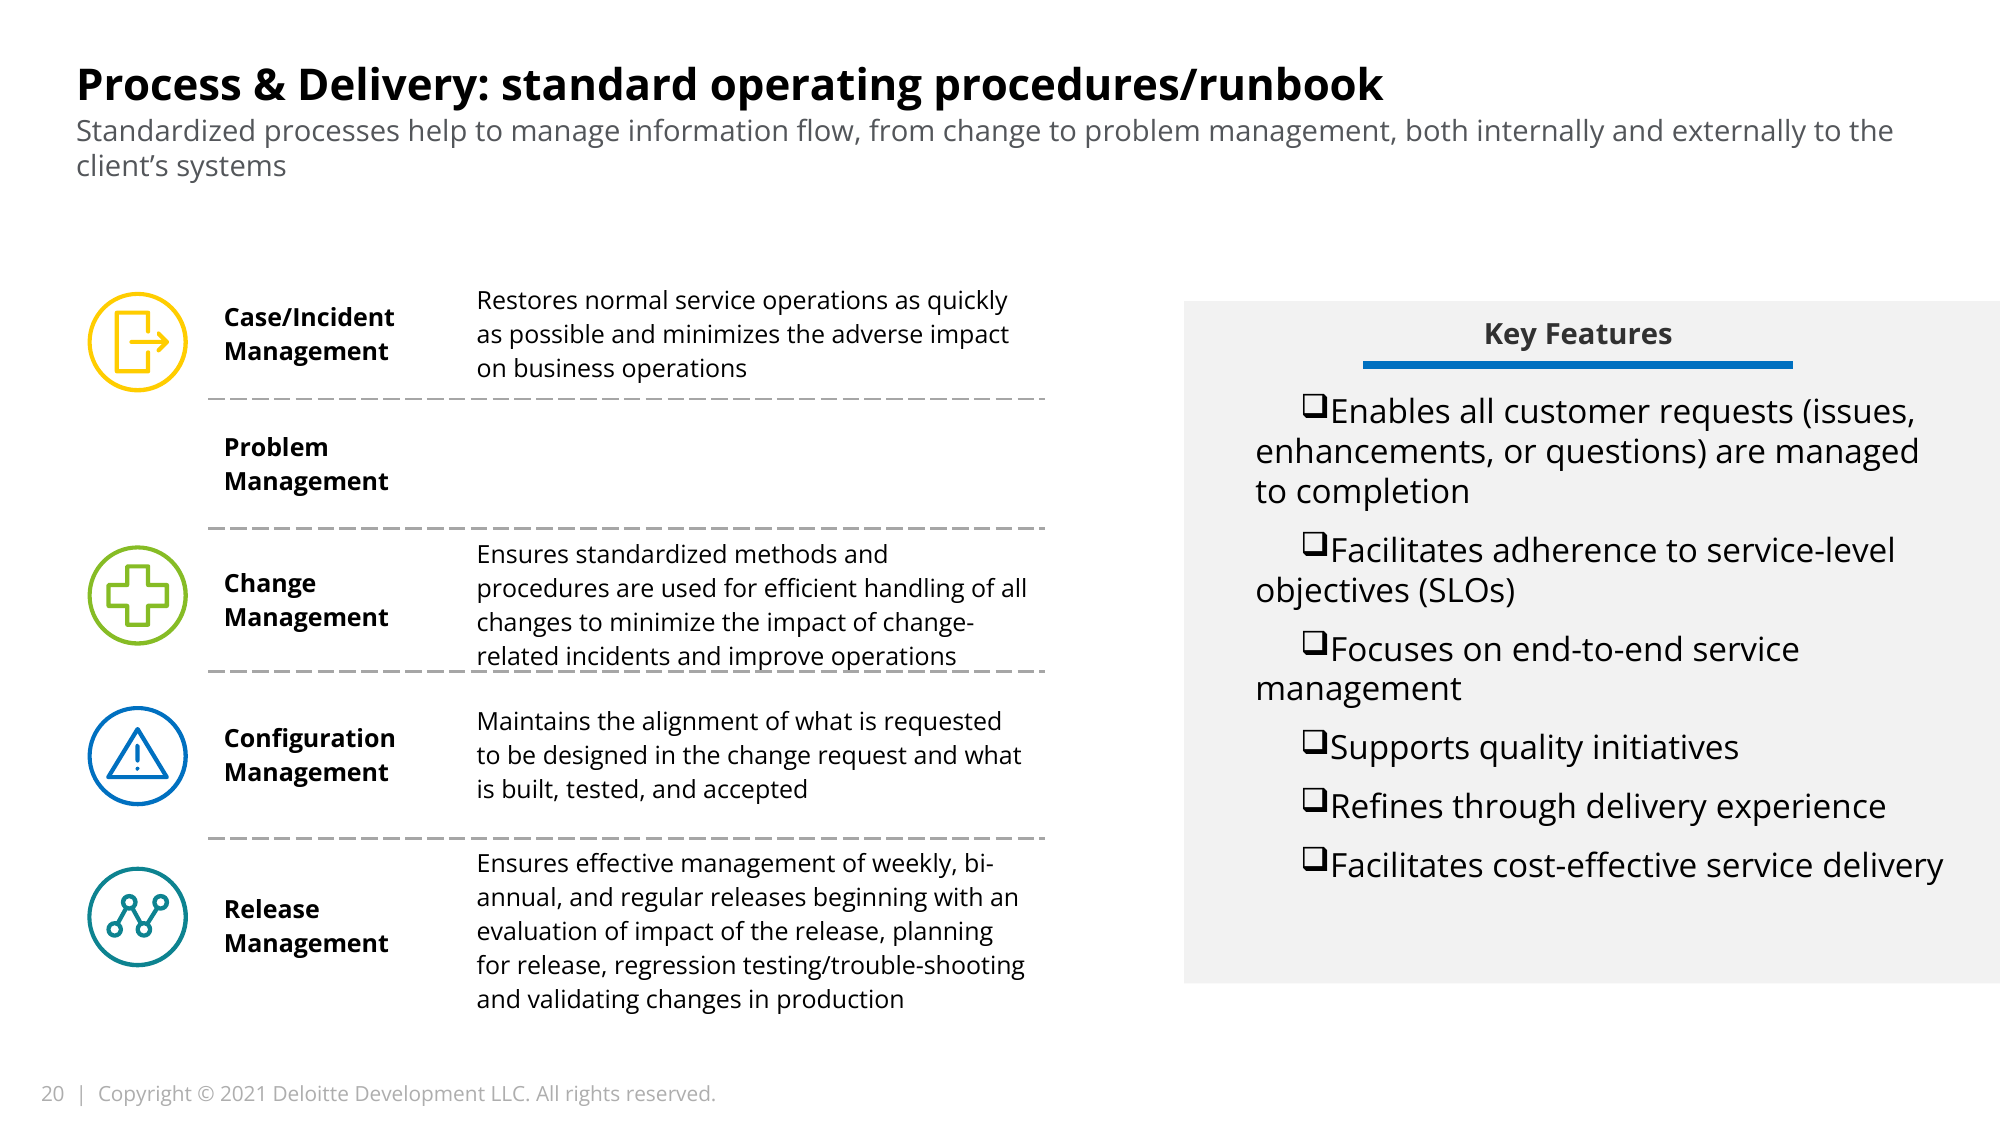

# Process & Delivery: standard operating procedures/runbook
Standardized processes help to manage information flow, from change to problem management, both internally and externally to the client’s systems
|  | Case/Incident Management | Restores normal service operations as quickly as possible and minimizes the adverse impact on business operations |
| --- | --- | --- |
|  | Problem Management |  |
|  | Change Management | Ensures standardized methods and procedures are used for efficient handling of all changes to minimize the impact of change-related incidents and improve operations |
|  | Configuration Management | Maintains the alignment of what is requested to be designed in the change request and what is built, tested, and accepted |
|  | Release Management | Ensures effective management of weekly, bi-annual, and regular releases beginning with an evaluation of impact of the release, planning for release, regression testing/trouble-shooting and validating changes in production |

Key Features
Enables all customer requests (issues, enhancements, or questions) are managed to completion
Facilitates adherence to service-level objectives (SLOs)
Focuses on end-to-end service management
Supports quality initiatives
Refines through delivery experience
Facilitates cost-effective service delivery